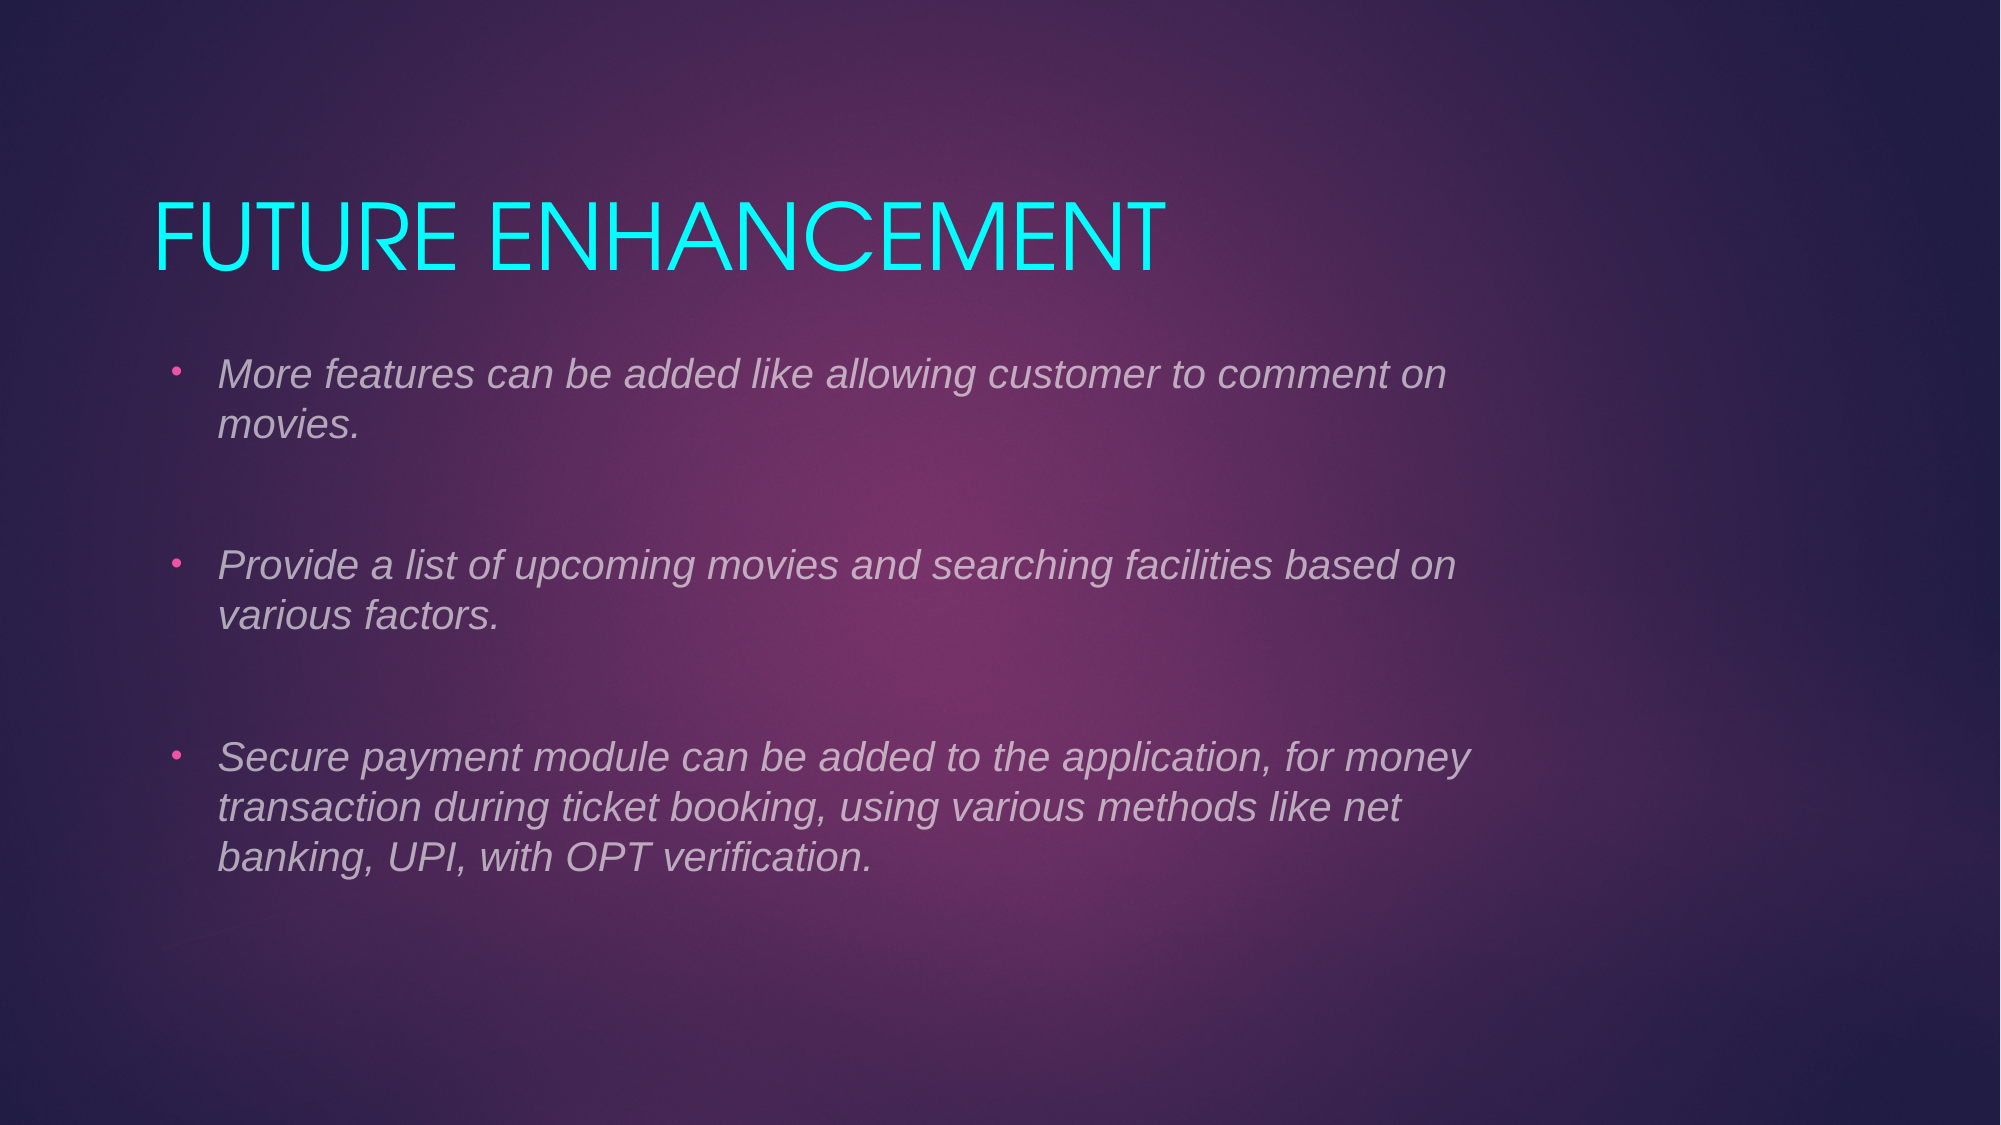

# FUTURE ENHANCEMENT
More features can be added like allowing customer to comment on movies.

Provide a list of upcoming movies and searching facilities based on various factors.

Secure payment module can be added to the application, for money transaction during ticket booking, using various methods like net banking, UPI, with OPT verification.